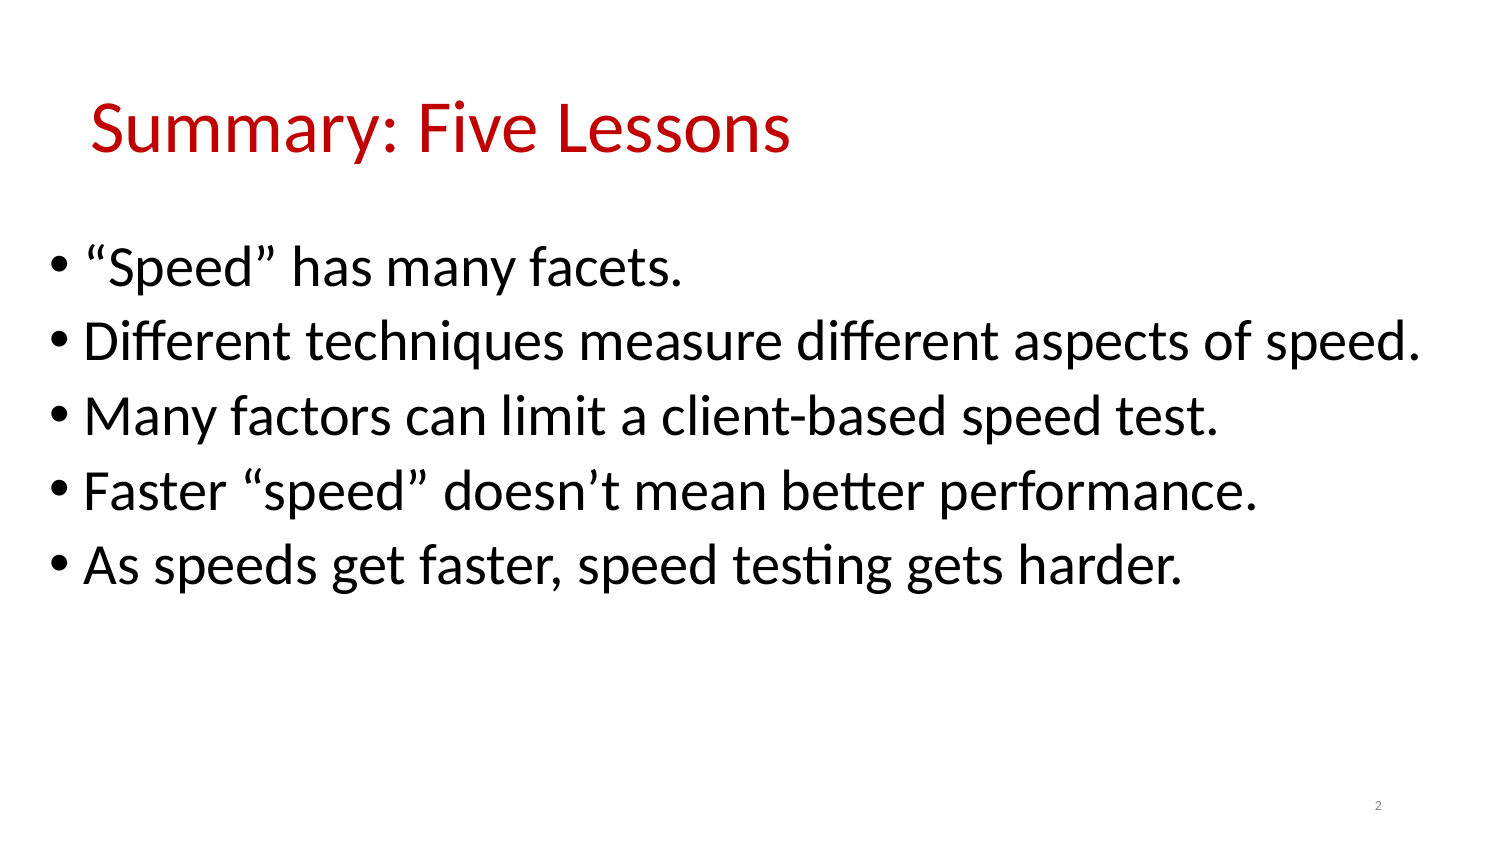

# Summary: Five Lessons
 “Speed” has many facets.
 Different techniques measure different aspects of speed.
 Many factors can limit a client-based speed test.
 Faster “speed” doesn’t mean better performance.
 As speeds get faster, speed testing gets harder.

2